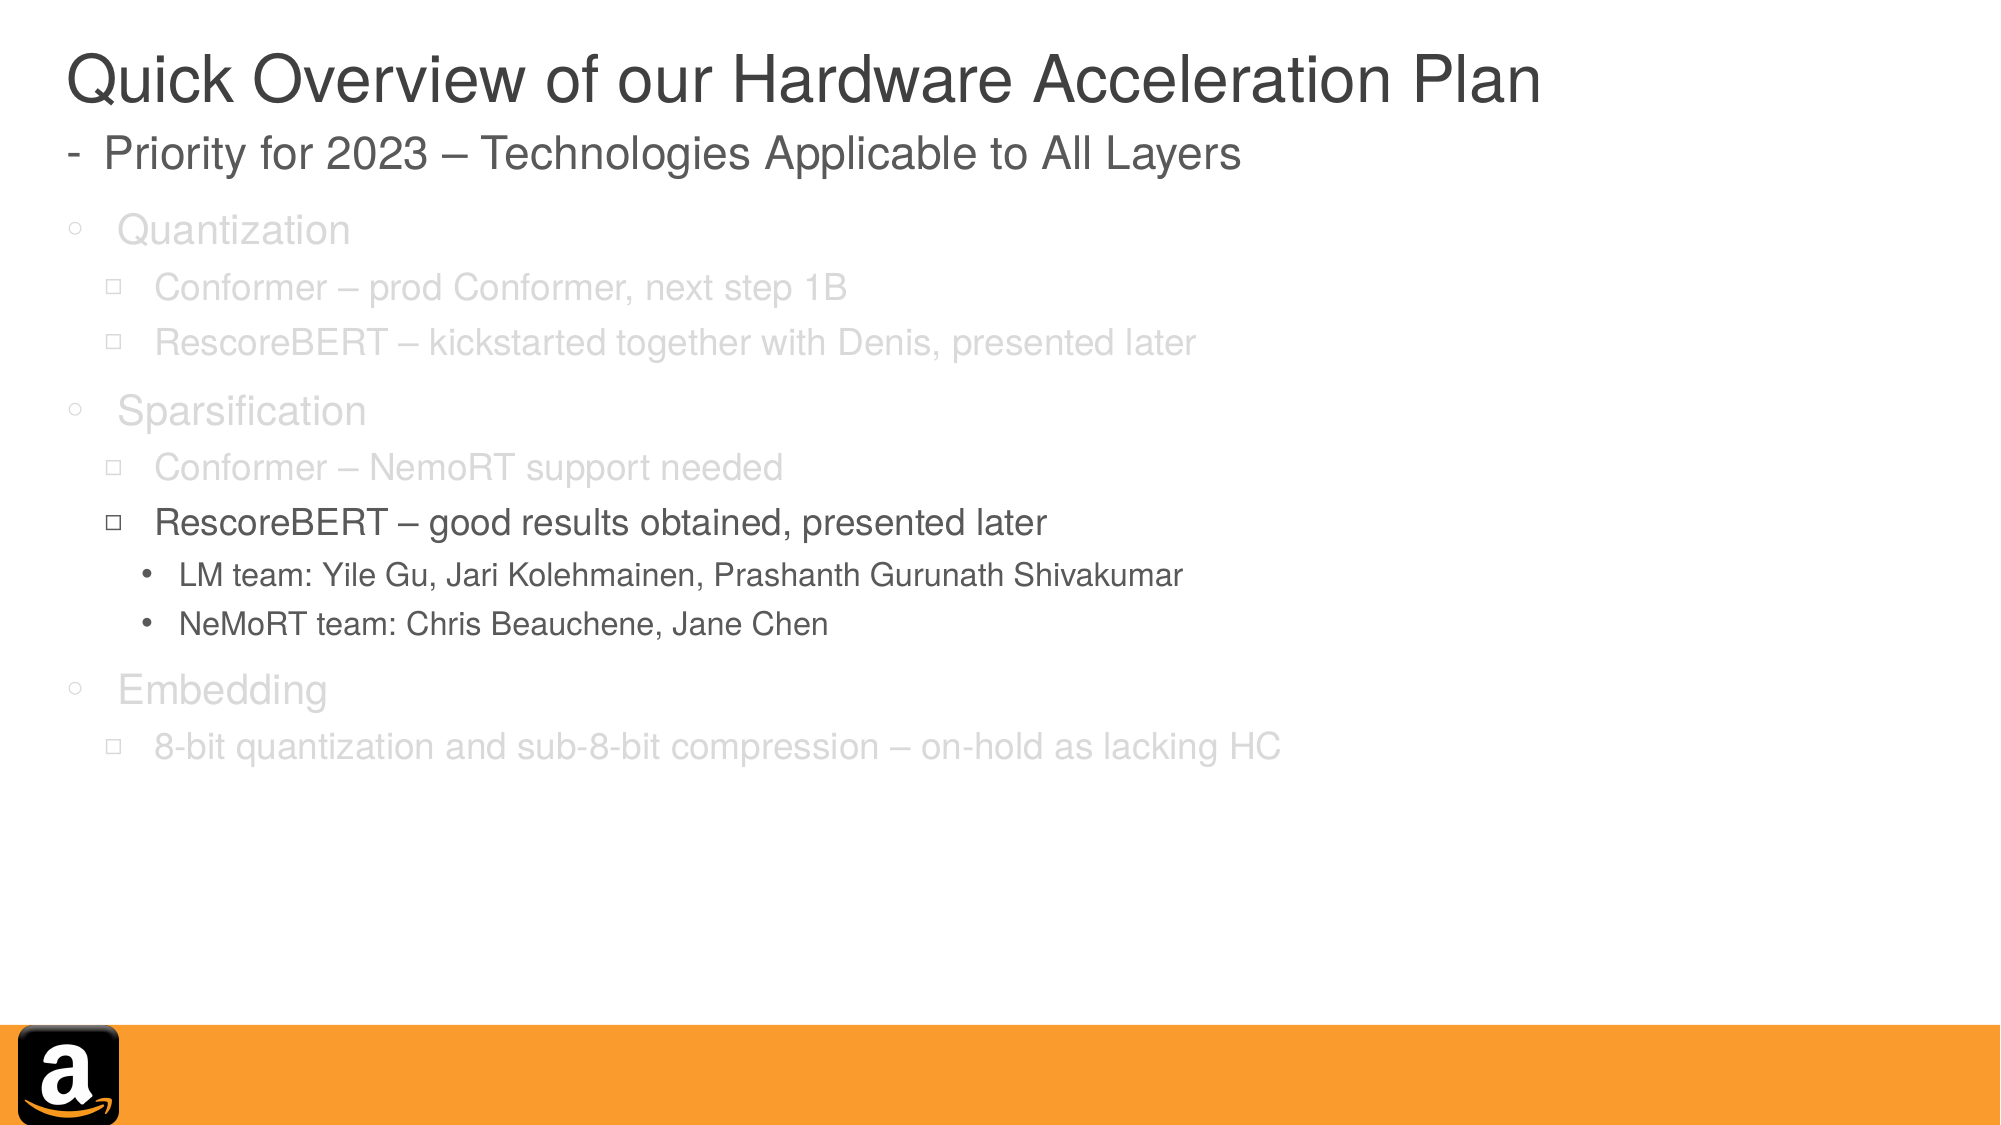

# Quick Overview of our Hardware Acceleration Plan
Priority for 2023 – Technologies Applicable to All Layers
Quantization
Conformer – prod Conformer, next step 1B
RescoreBERT – kickstarted together with Denis, presented later
Sparsification
Conformer – NemoRT support needed
RescoreBERT – good results obtained, presented later
LM team: Yile Gu, Jari Kolehmainen, Prashanth Gurunath Shivakumar
NeMoRT team: Chris Beauchene, Jane Chen
Embedding
8-bit quantization and sub-8-bit compression – on-hold as lacking HC